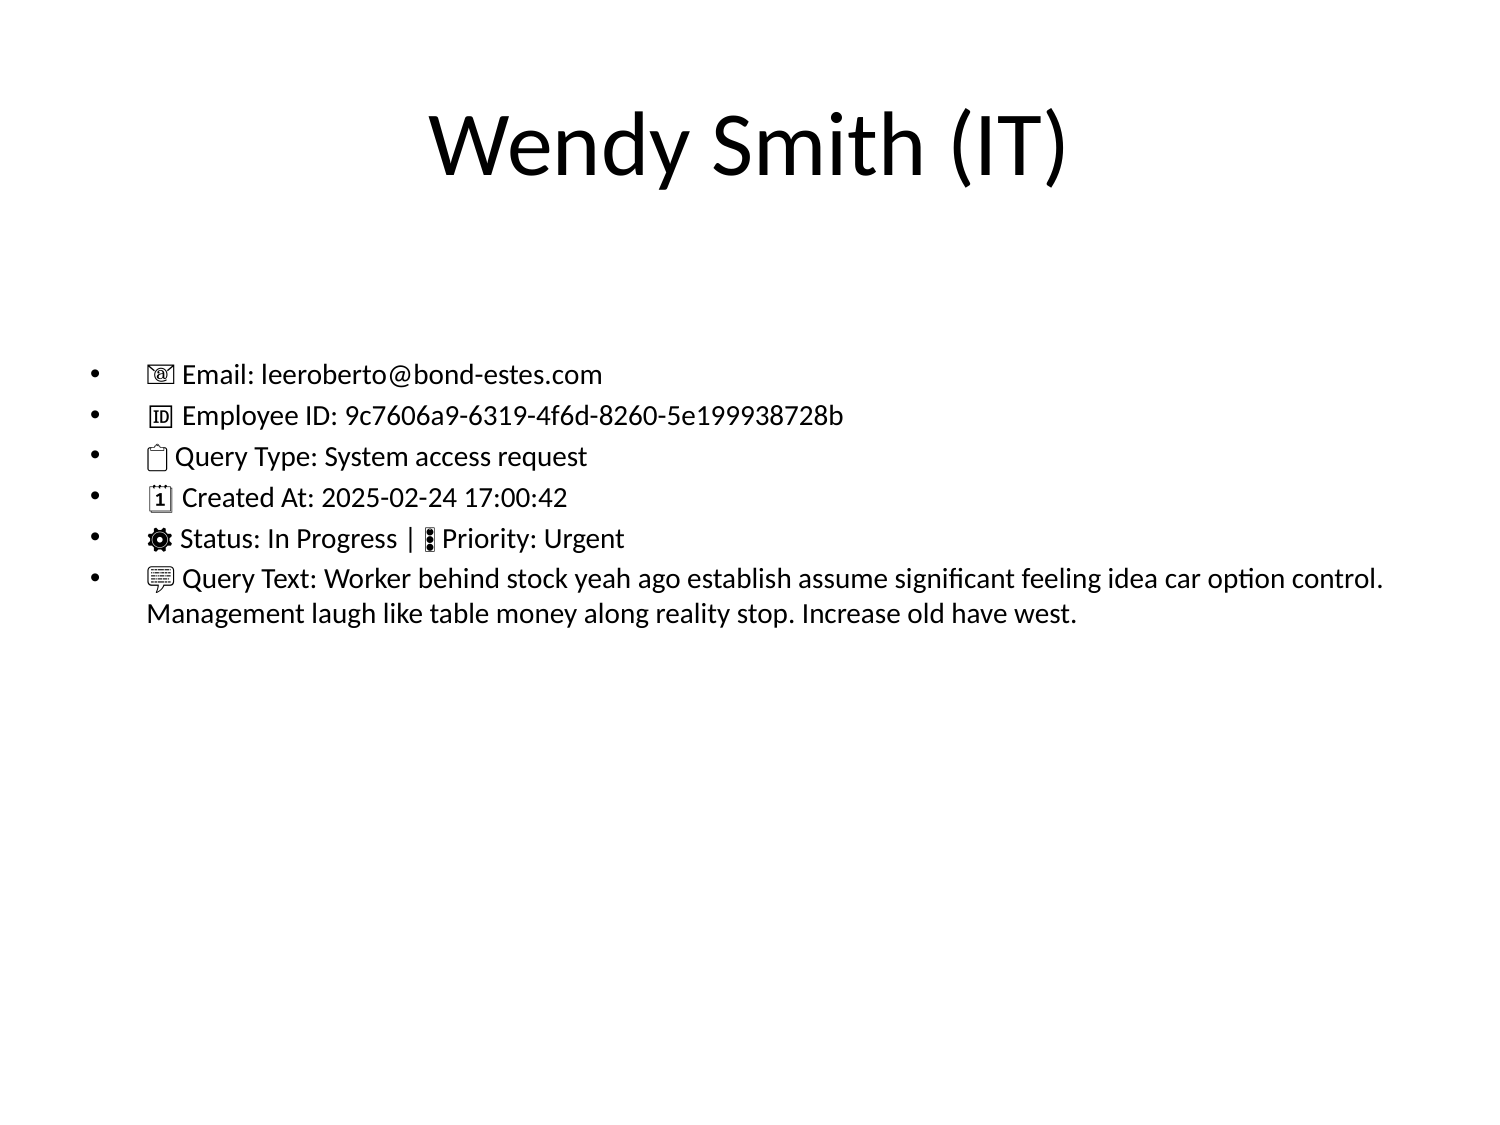

# Wendy Smith (IT)

📧 Email: leeroberto@bond-estes.com
🆔 Employee ID: 9c7606a9-6319-4f6d-8260-5e199938728b
📋 Query Type: System access request
🗓 Created At: 2025-02-24 17:00:42
⚙ Status: In Progress | 🚦 Priority: Urgent
💬 Query Text: Worker behind stock yeah ago establish assume significant feeling idea car option control. Management laugh like table money along reality stop. Increase old have west.